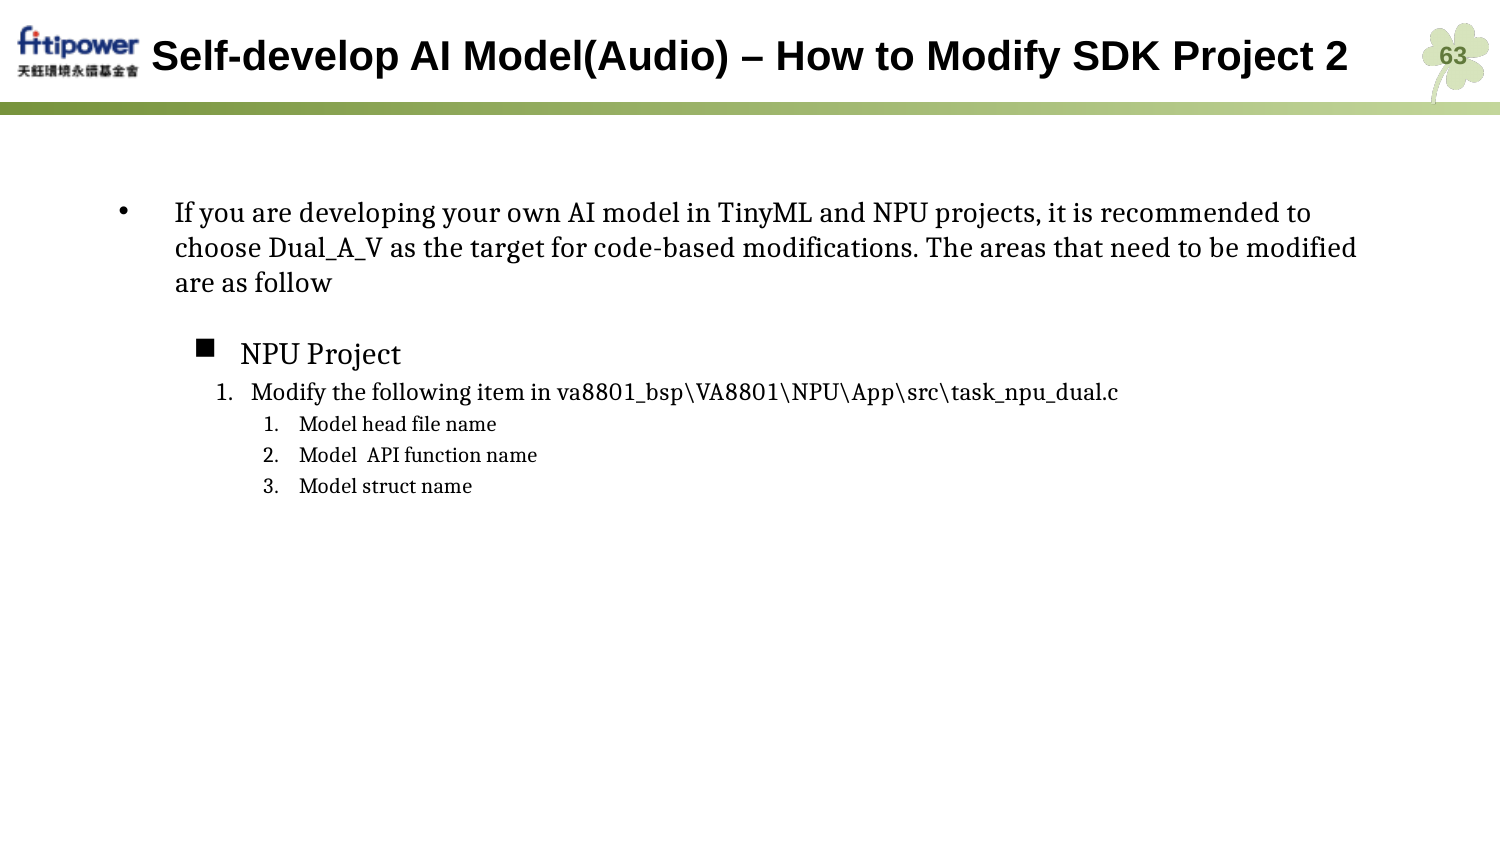

# Self-develop AI Model(Audio) – How to Modify SDK Project 2
63
If you are developing your own AI model in TinyML and NPU projects, it is recommended to choose Dual_A_V as the target for code-based modifications. The areas that need to be modified are as follow

NPU Project
Modify the following item in va8801_bsp\VA8801\NPU\App\src\task_npu_dual.c
Model head file name
Model  API function name
Model struct name